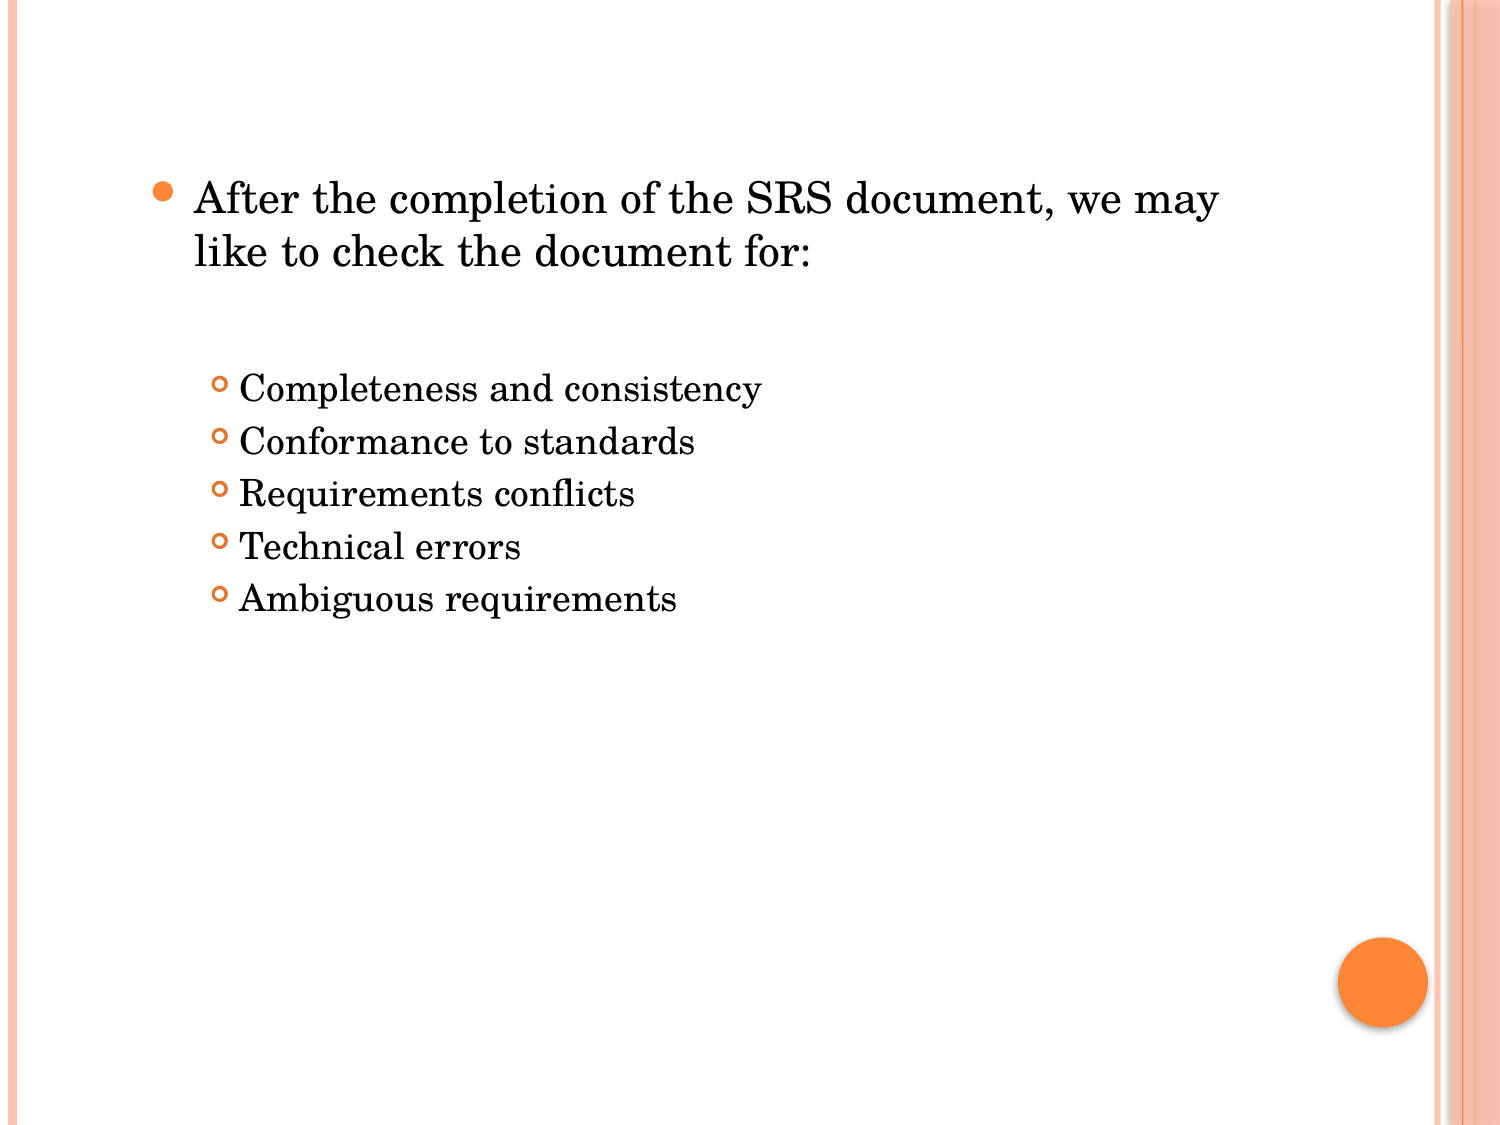

After the completion of the SRS document, we may like to check the document for:

Completeness and consistency
Conformance to standards
Requirements conflicts
Technical errors
Ambiguous requirements